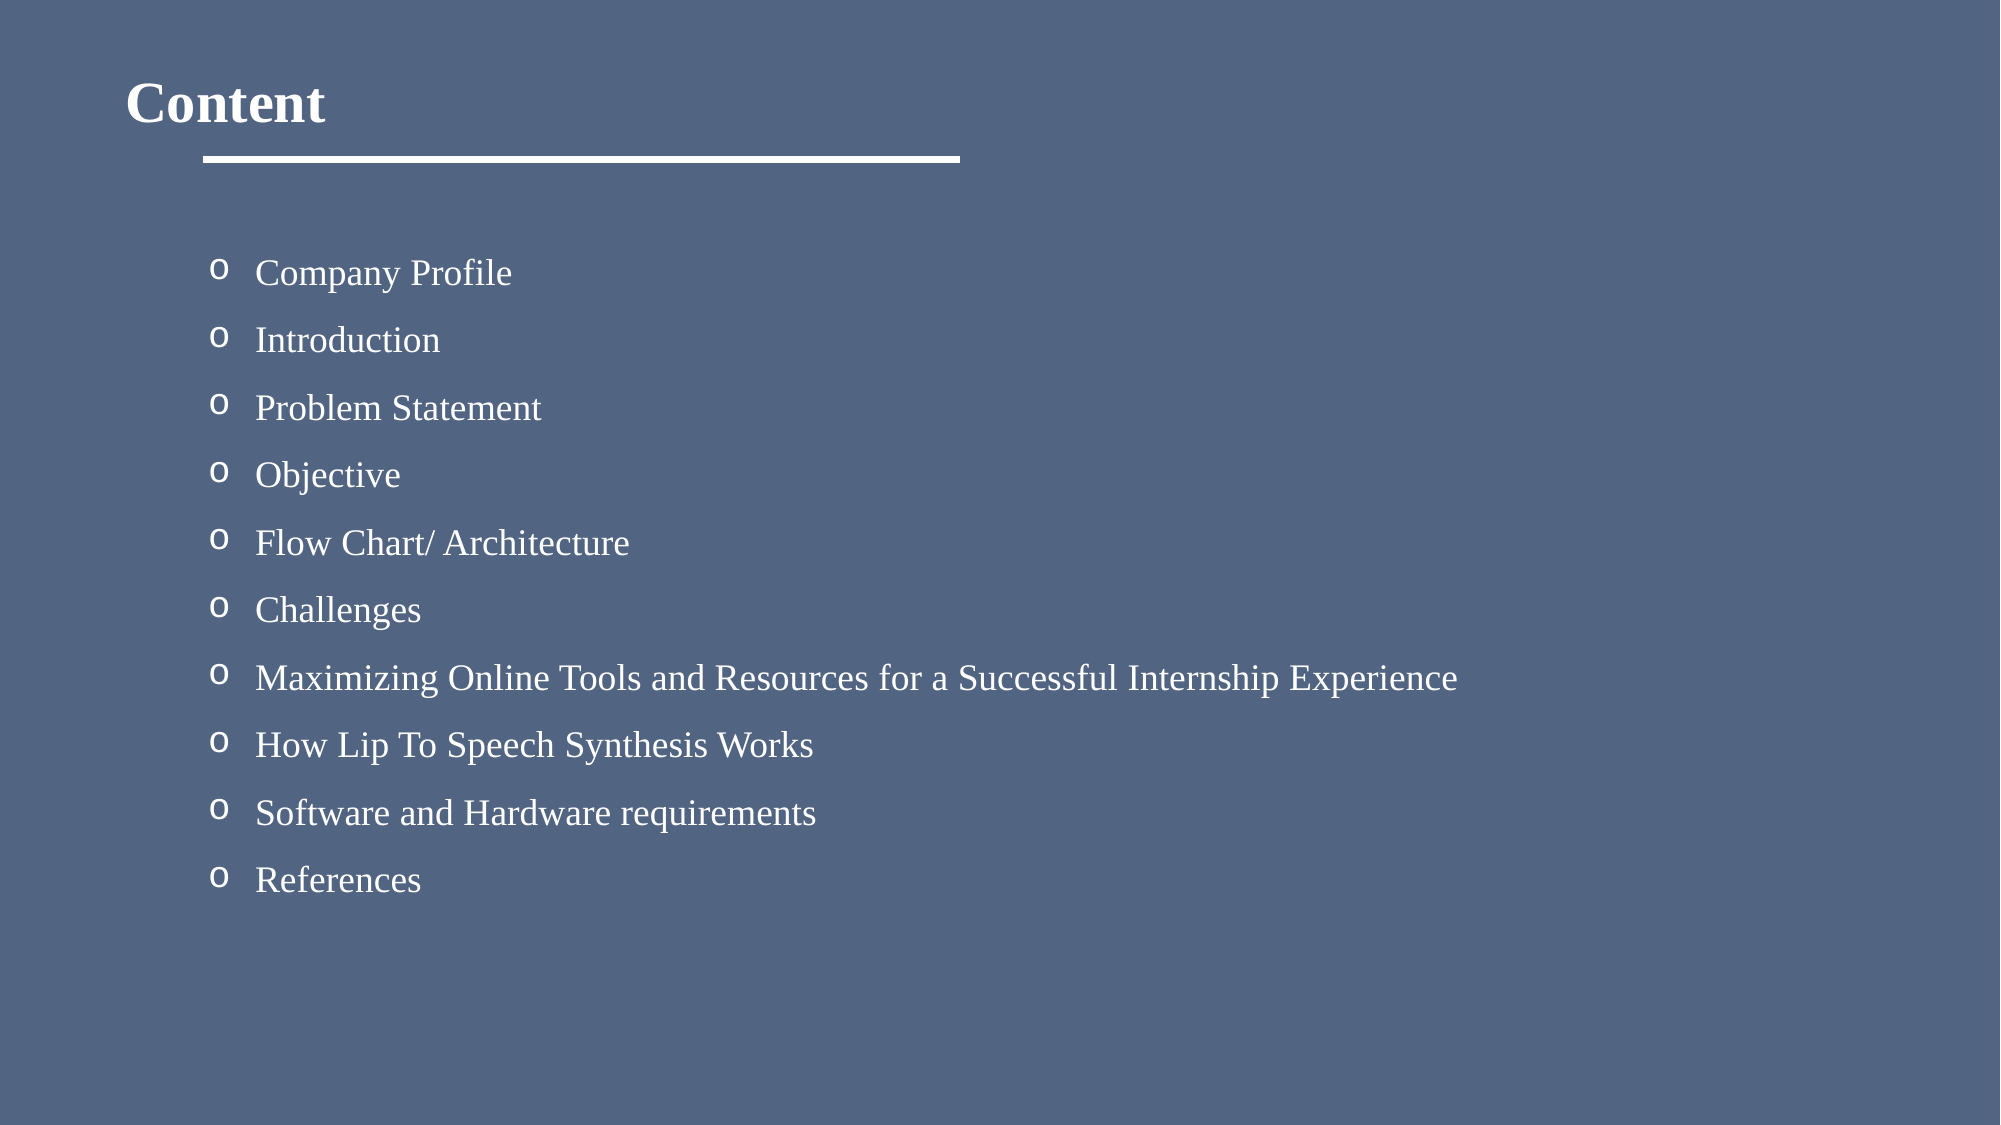

# Content
Company Profile
Introduction
Problem Statement
Objective
Flow Chart/ Architecture
Challenges
Maximizing Online Tools and Resources for a Successful Internship Experience
How Lip To Speech Synthesis Works
Software and Hardware requirements
References